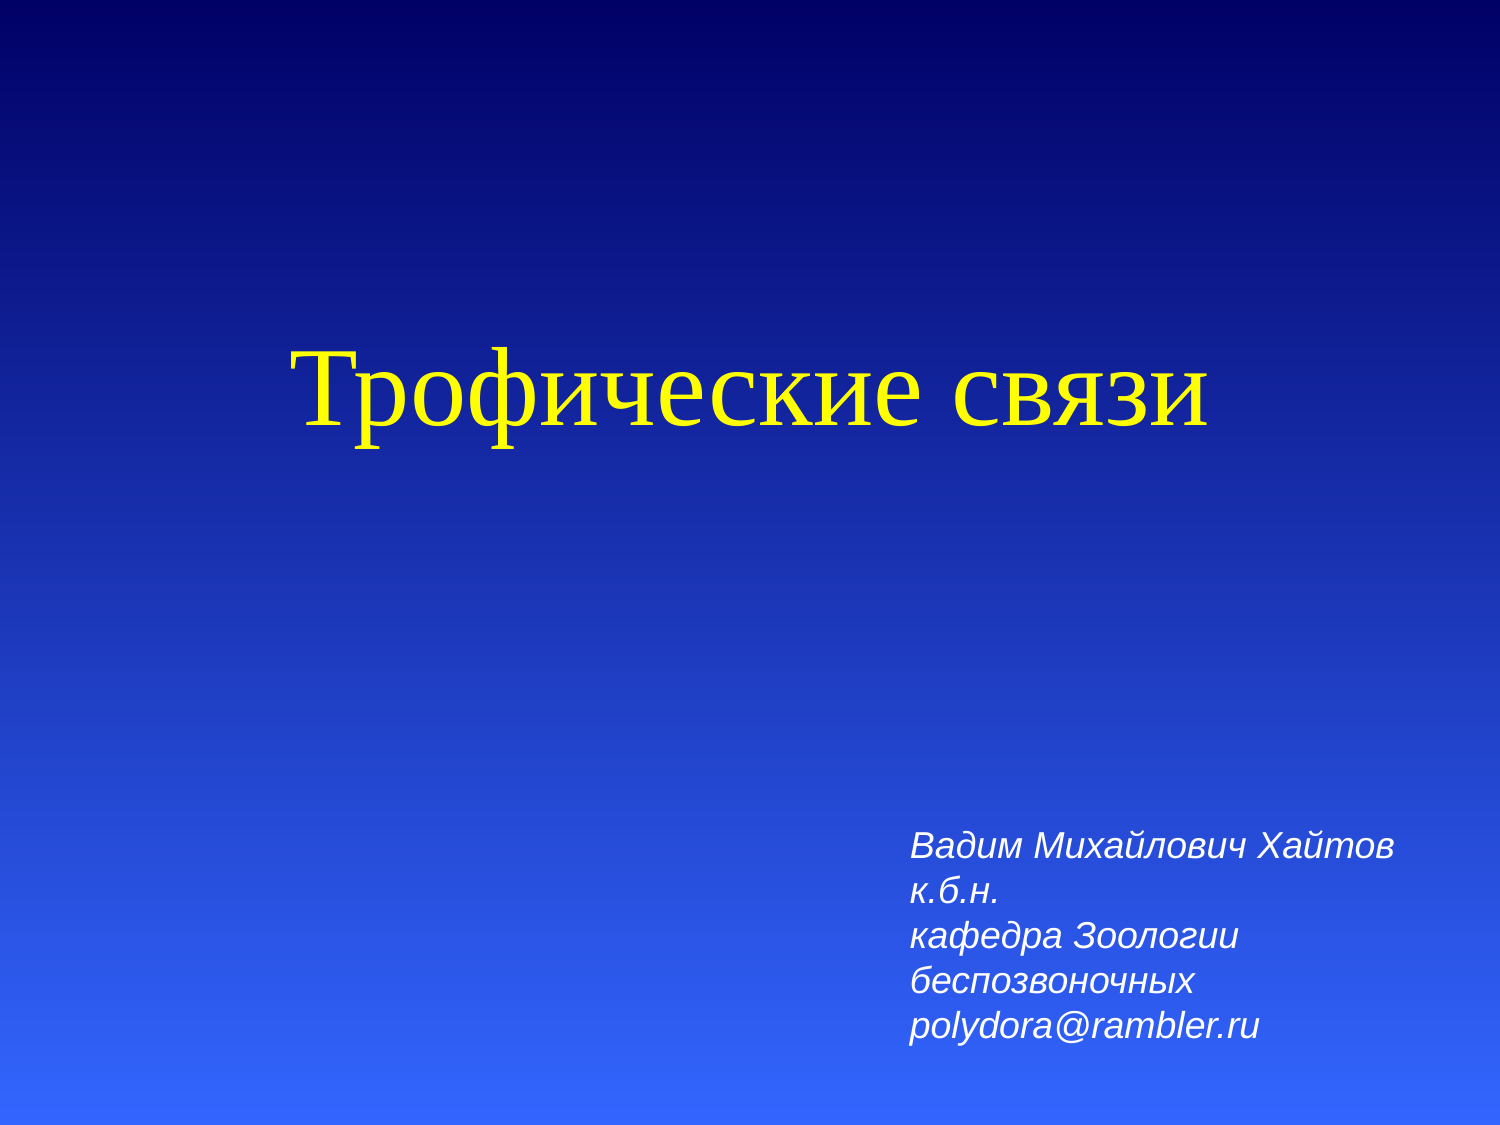

# Трофические связи
Вадим Михайлович Хайтов
к.б.н.
кафедра Зоологии беспозвоночных
polydora@rambler.ru